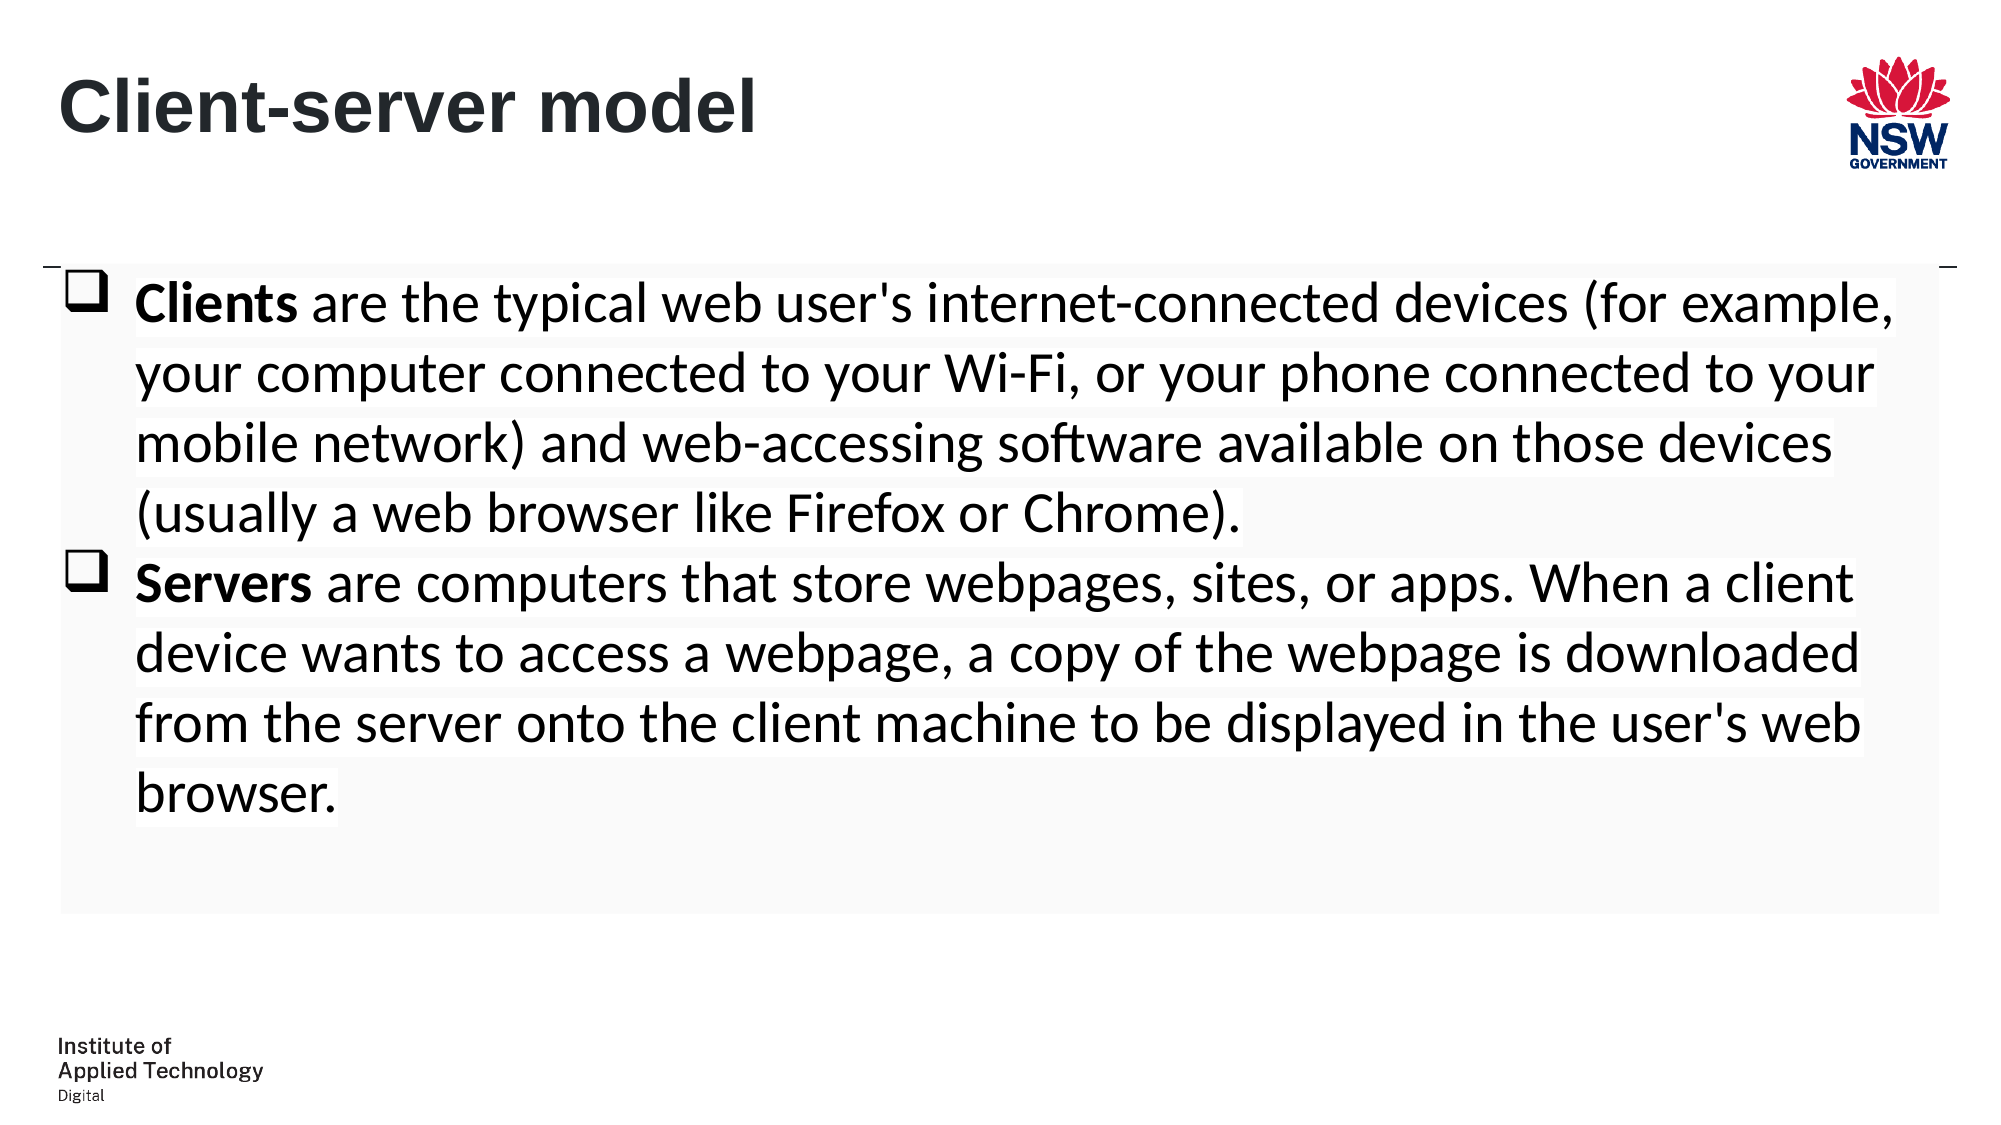

# Client-server model
Clients are the typical web user's internet-connected devices (for example, your computer connected to your Wi-Fi, or your phone connected to your mobile network) and web-accessing software available on those devices (usually a web browser like Firefox or Chrome).
Servers are computers that store webpages, sites, or apps. When a client device wants to access a webpage, a copy of the webpage is downloaded from the server onto the client machine to be displayed in the user's web browser.